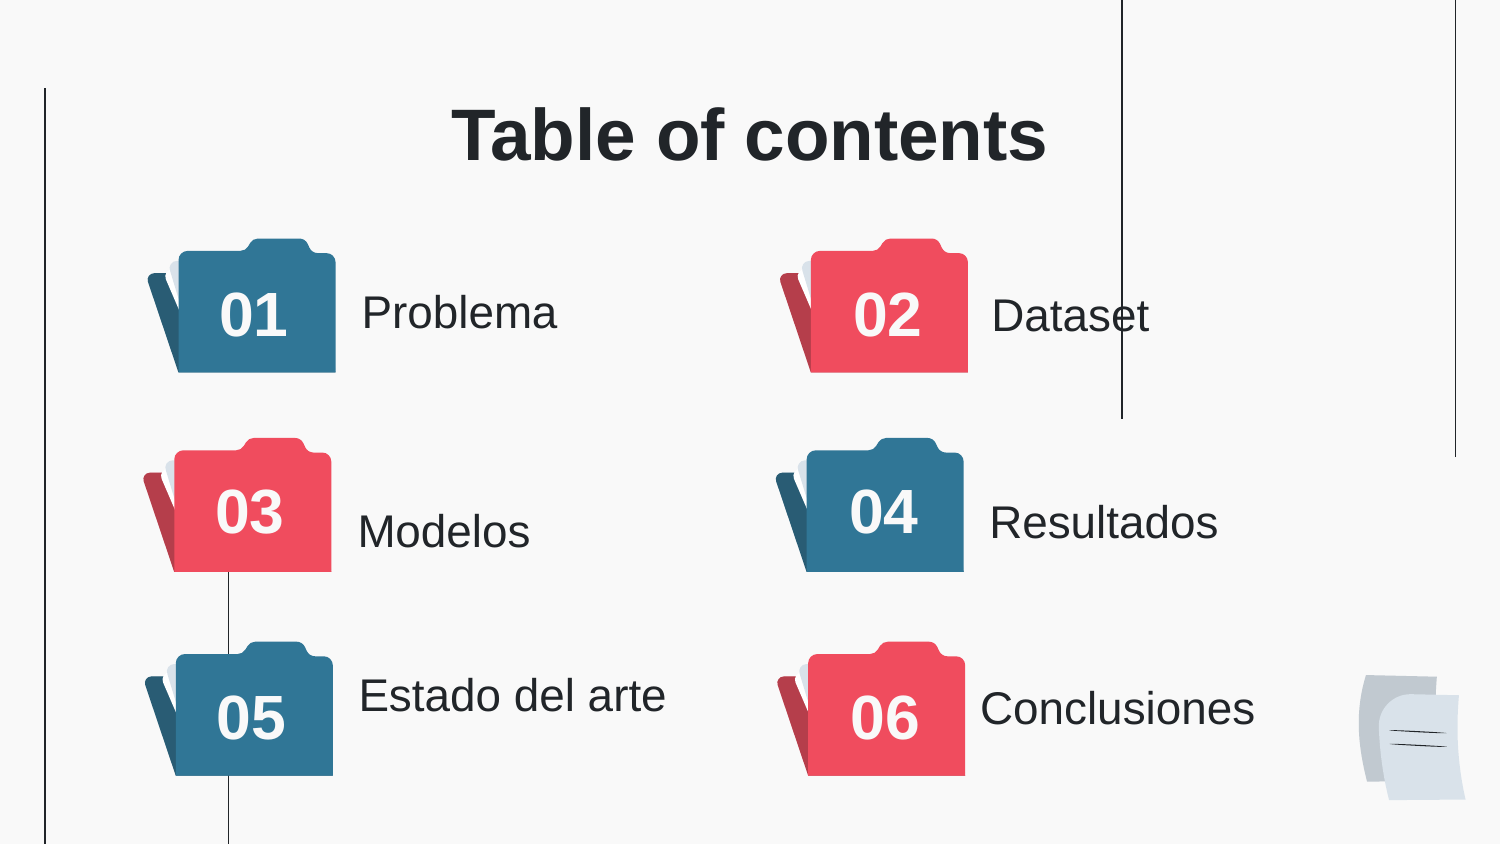

# Table of contents
Problema
Dataset

01
02
Modelos

Resultados
03
04
Estado del arte
Conclusiones

05
06